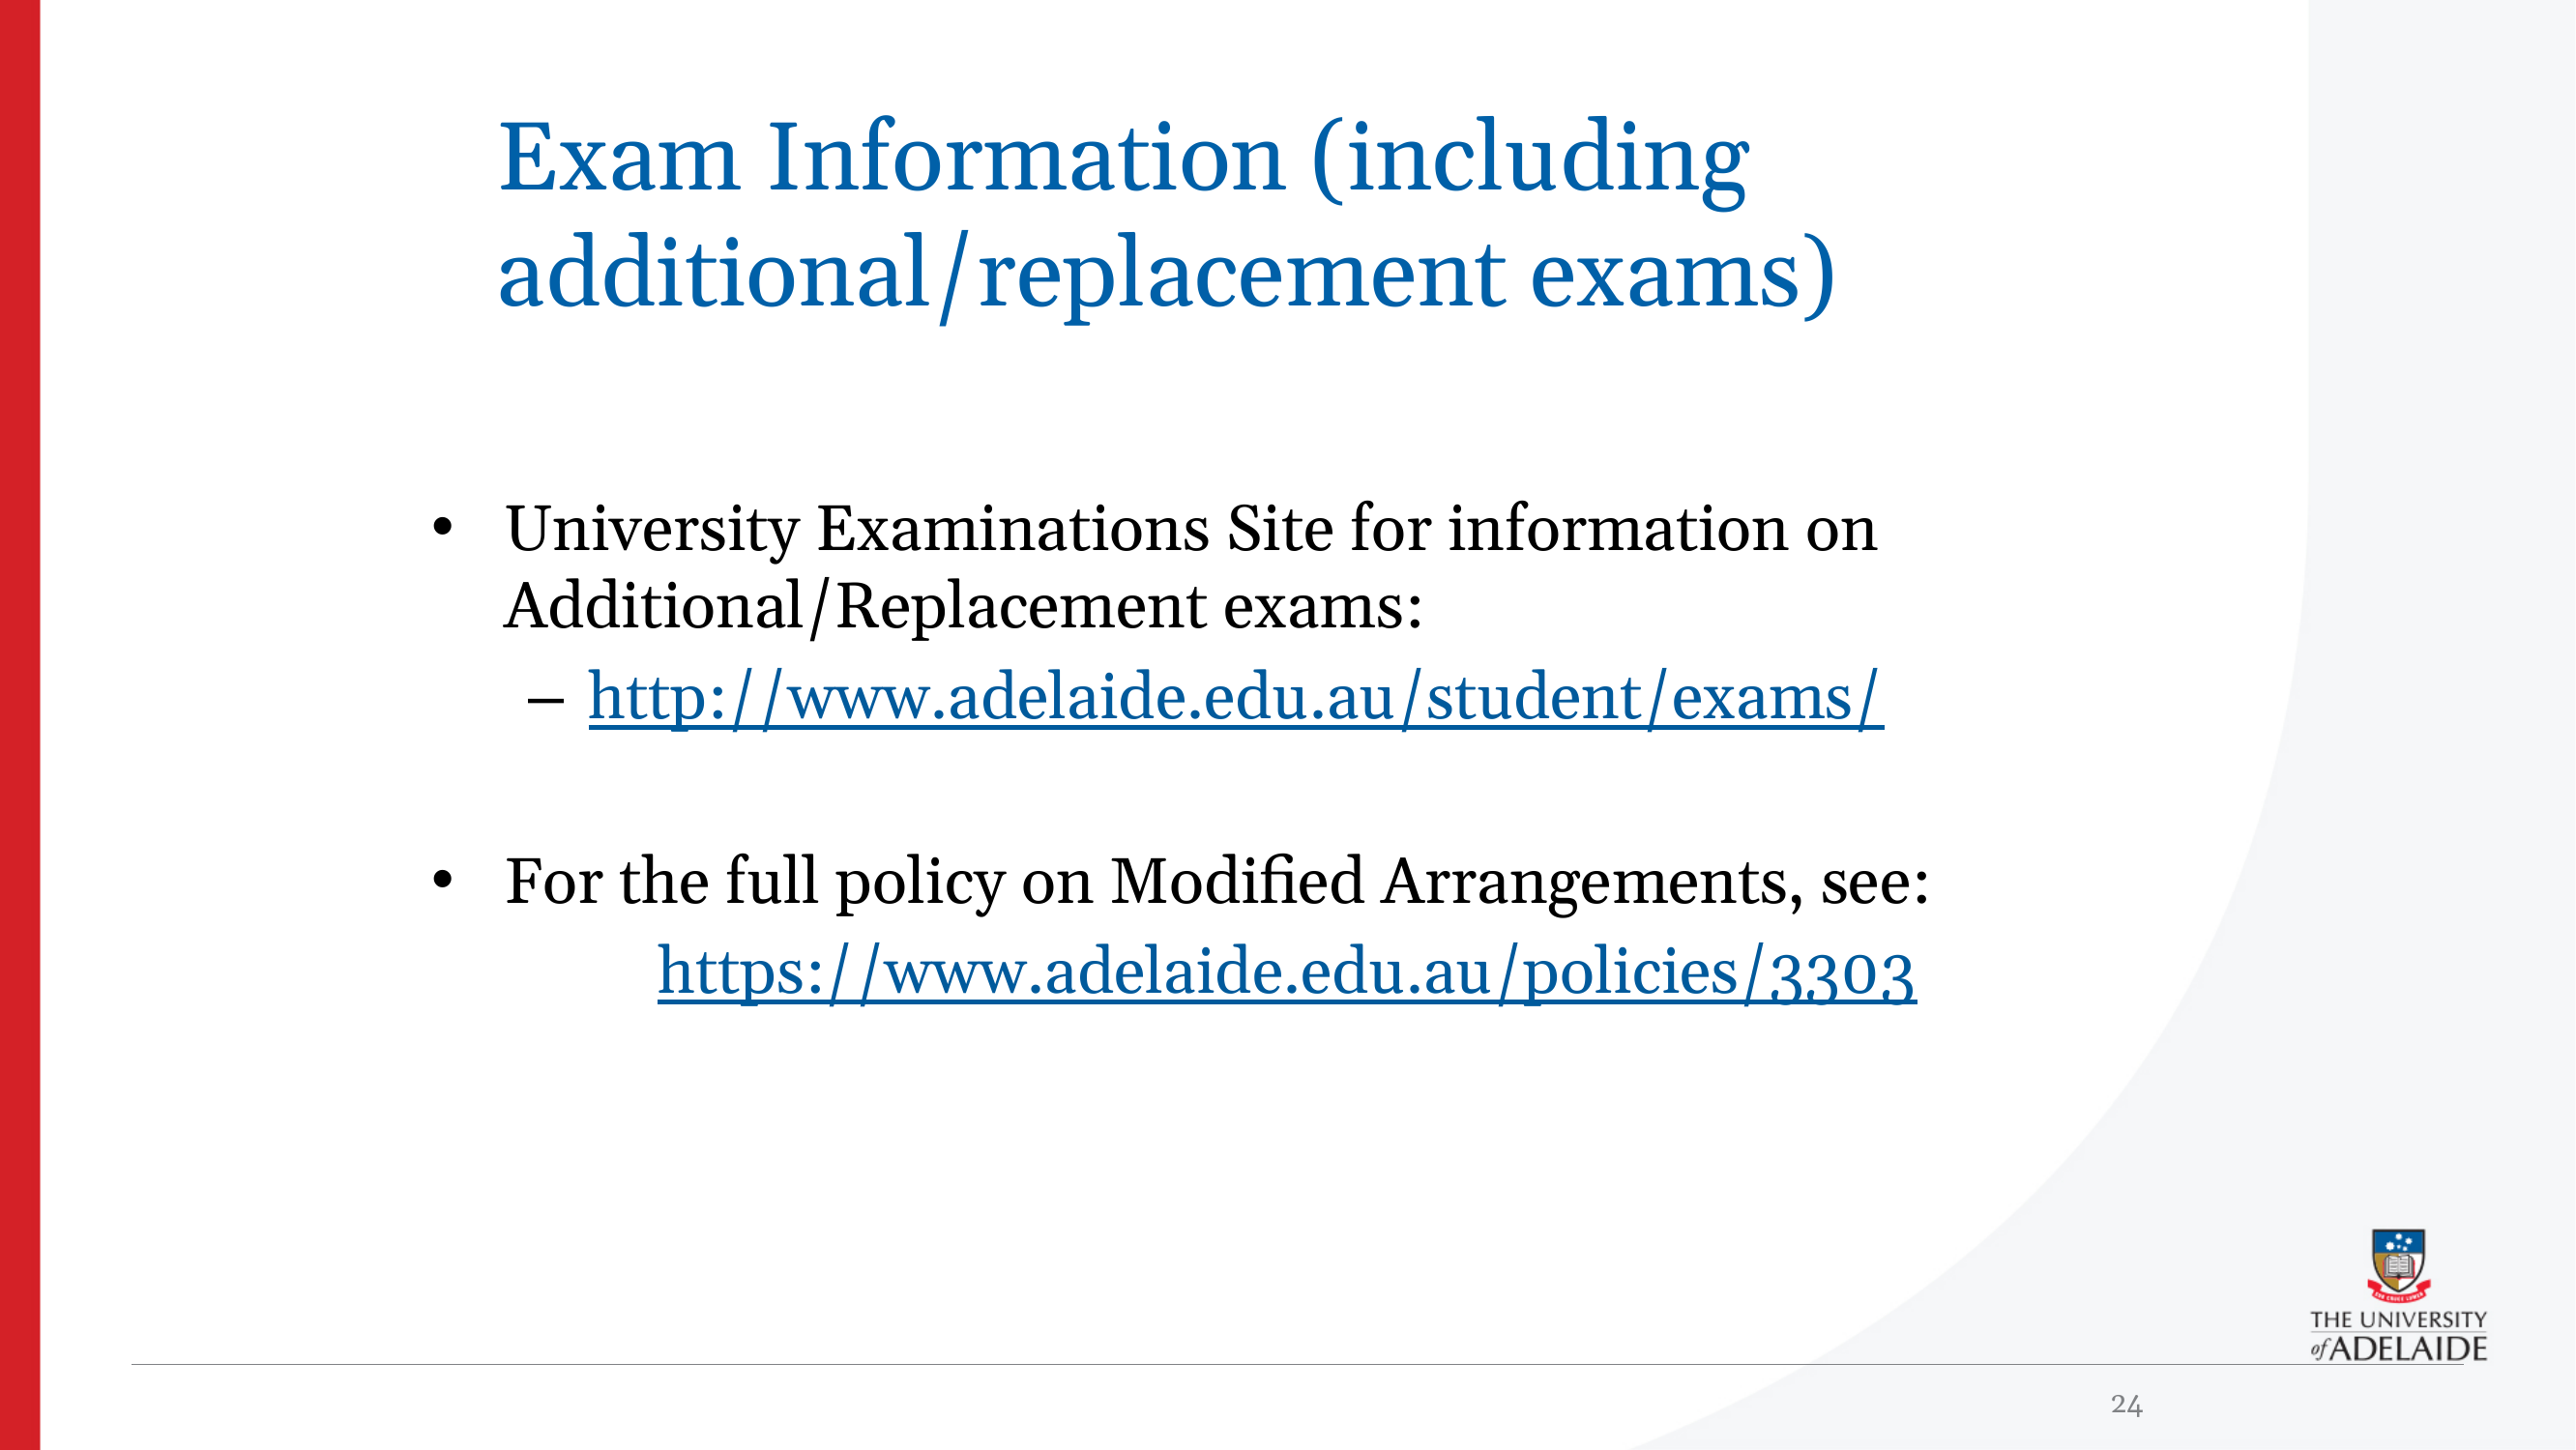

Exam Information (including additional/replacement exams)

University Examinations Site for information on Additional/Replacement exams:
http://www.adelaide.edu.au/student/exams/

For the full policy on Modified Arrangements, see:
https://www.adelaide.edu.au/policies/3303
24